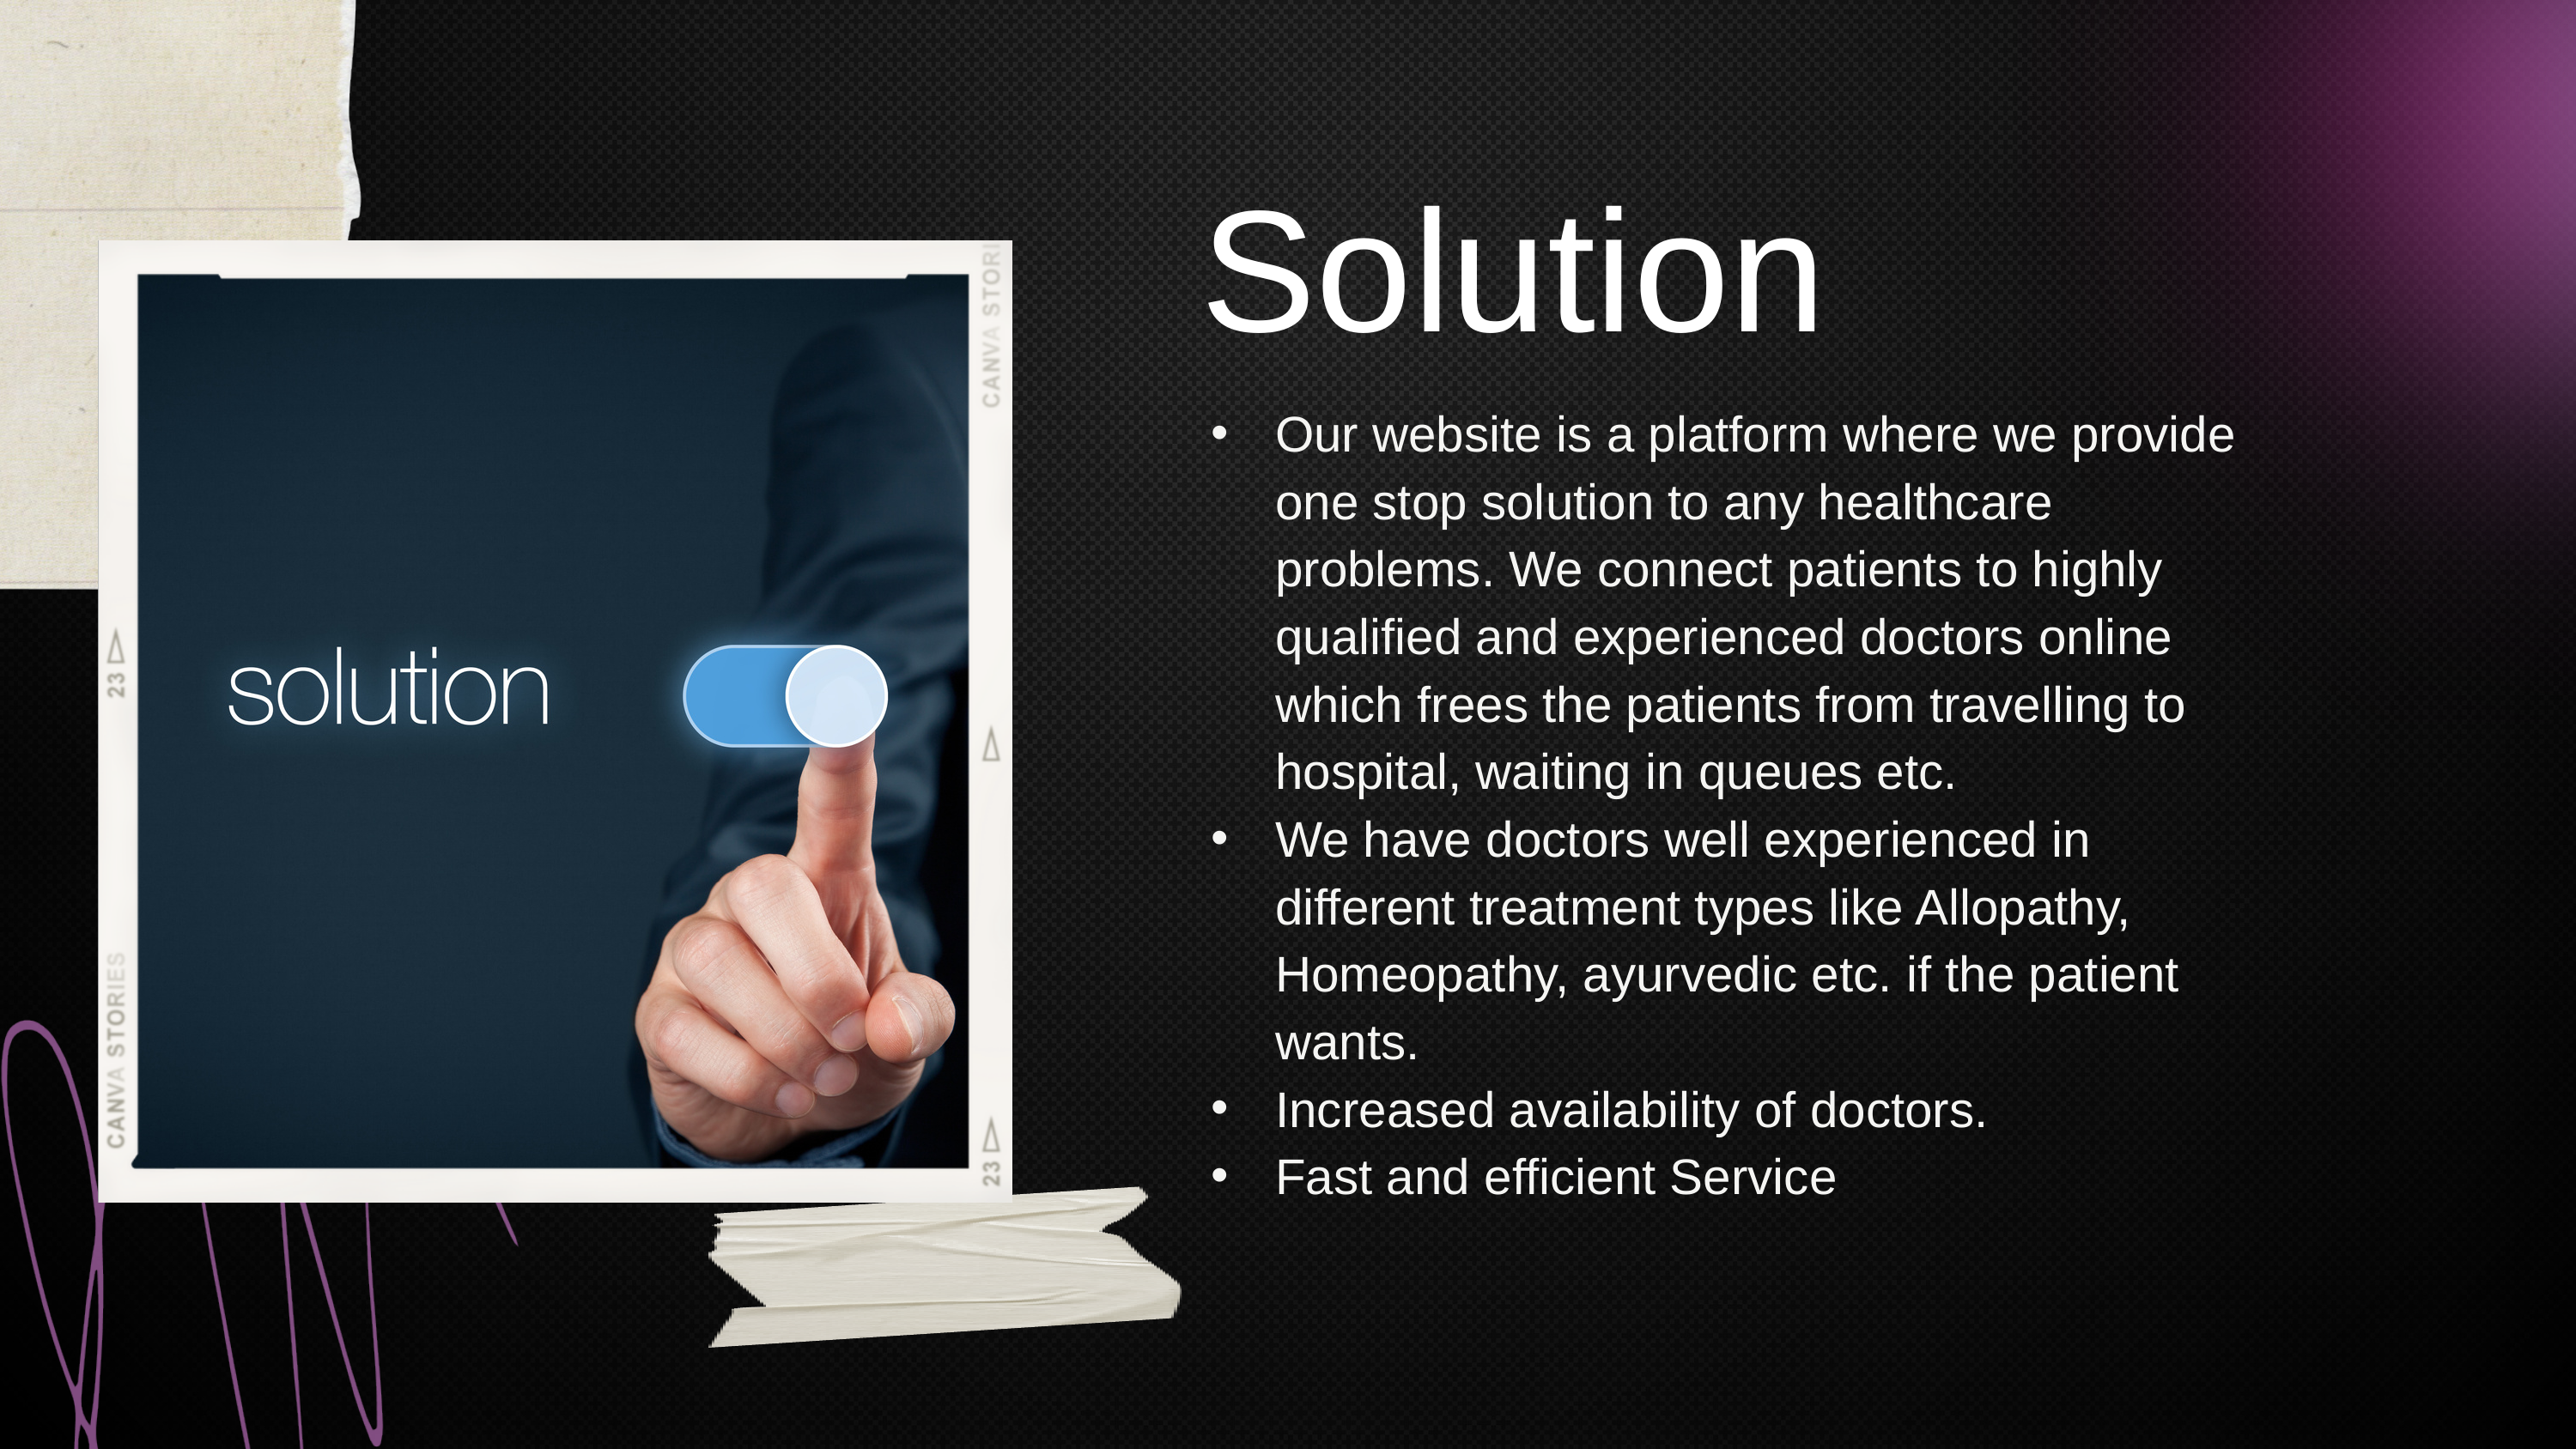

Solution
Our website is a platform where we provide one stop solution to any healthcare problems. We connect patients to highly qualified and experienced doctors online which frees the patients from travelling to hospital, waiting in queues etc.
We have doctors well experienced in  different treatment types like Allopathy, Homeopathy, ayurvedic etc. if the patient wants.
Increased availability of doctors.
Fast and efficient Service